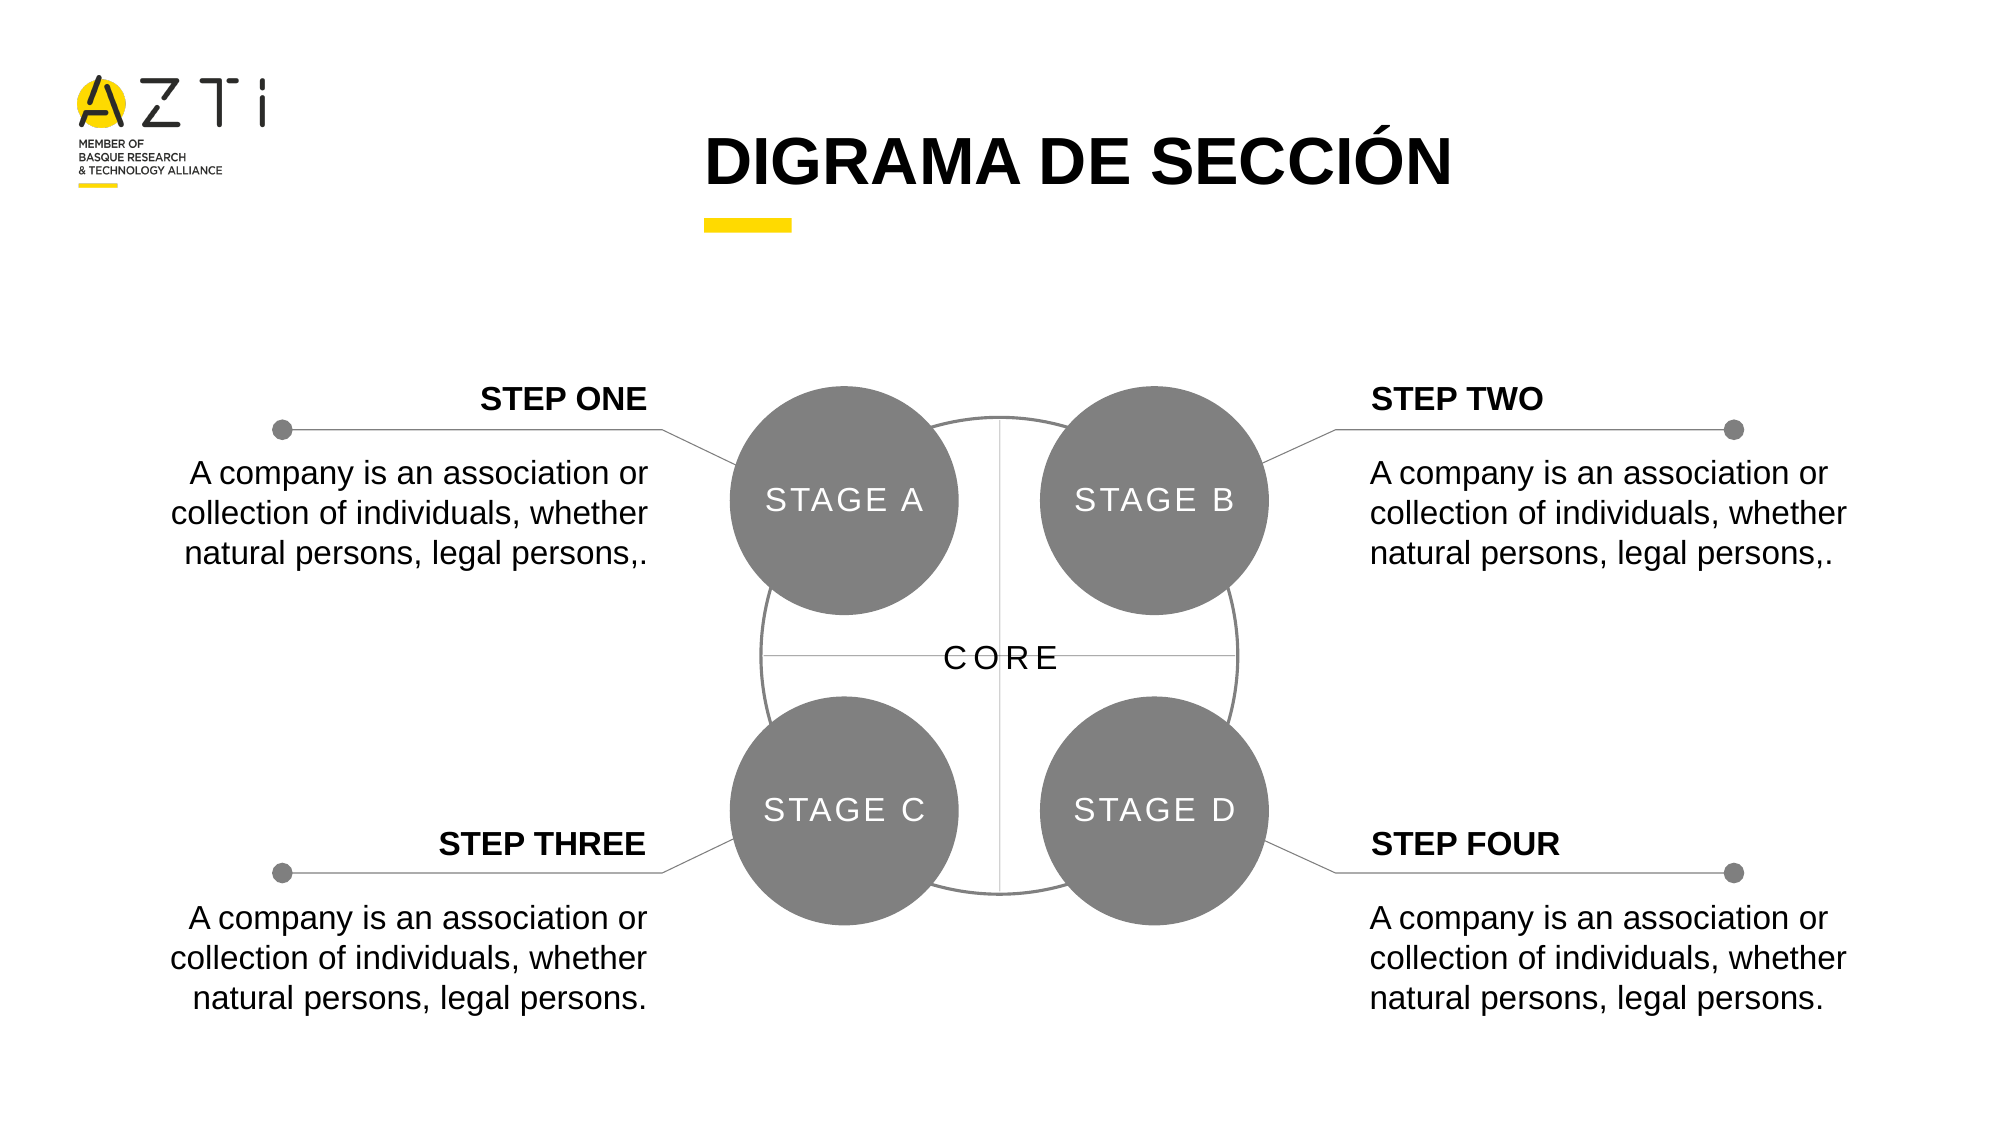

DIGRAMA DE SECCIÓN

STEP ONE
STEP TWO
STAGE A
STAGE B

A company is an association or collection of individuals, whether natural persons, legal persons,.
A company is an association or collection of individuals, whether natural persons, legal persons,.
CORE
STAGE C
STAGE D
STEP THREE
STEP FOUR

A company is an association or collection of individuals, whether natural persons, legal persons.
A company is an association or collection of individuals, whether natural persons, legal persons.